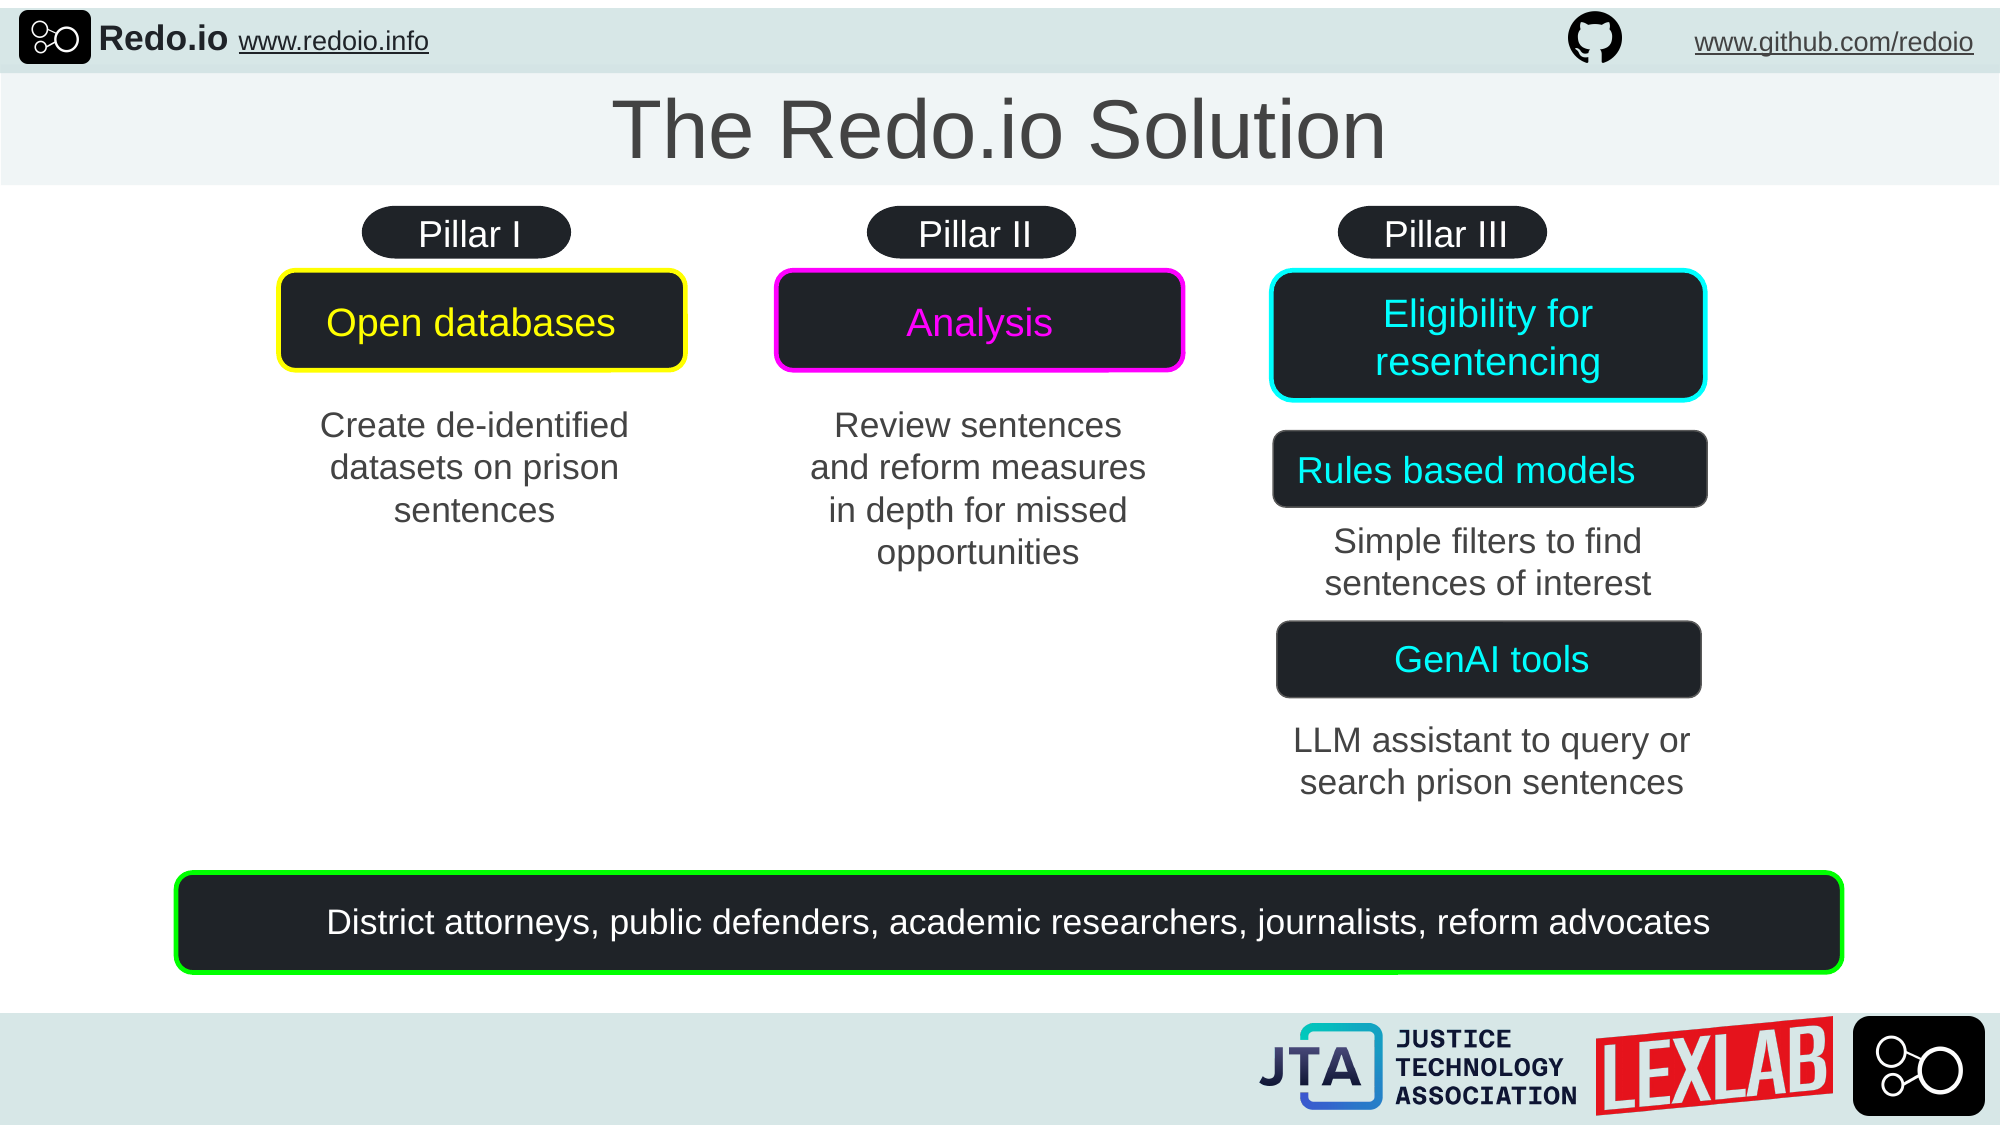

The Redo.io Solution

Pillar III

Pillar I

Pillar II

Open databases
Analysis
Eligibility for resentencing
Create de-identified datasets on prison sentences
Review sentences and reform measures in depth for missed opportunities

Rules based models
Simple filters to find sentences of interest

GenAI tools
LLM assistant to query or search prison sentences

District attorneys, public defenders, academic researchers, journalists, reform advocates